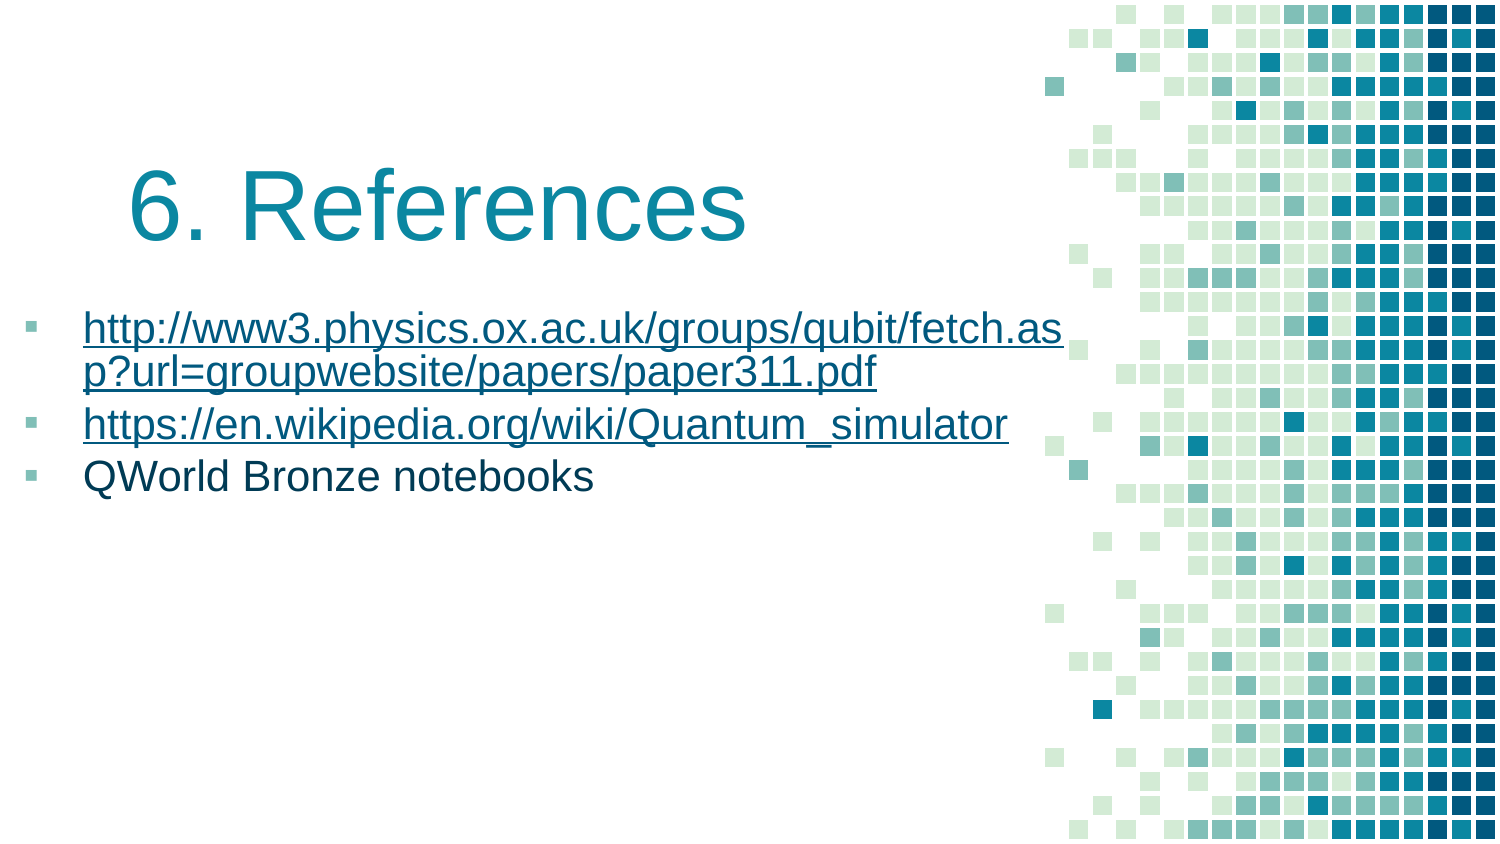

# 6. References
http://www3.physics.ox.ac.uk/groups/qubit/fetch.asp?url=groupwebsite/papers/paper311.pdf
https://en.wikipedia.org/wiki/Quantum_simulator
QWorld Bronze notebooks